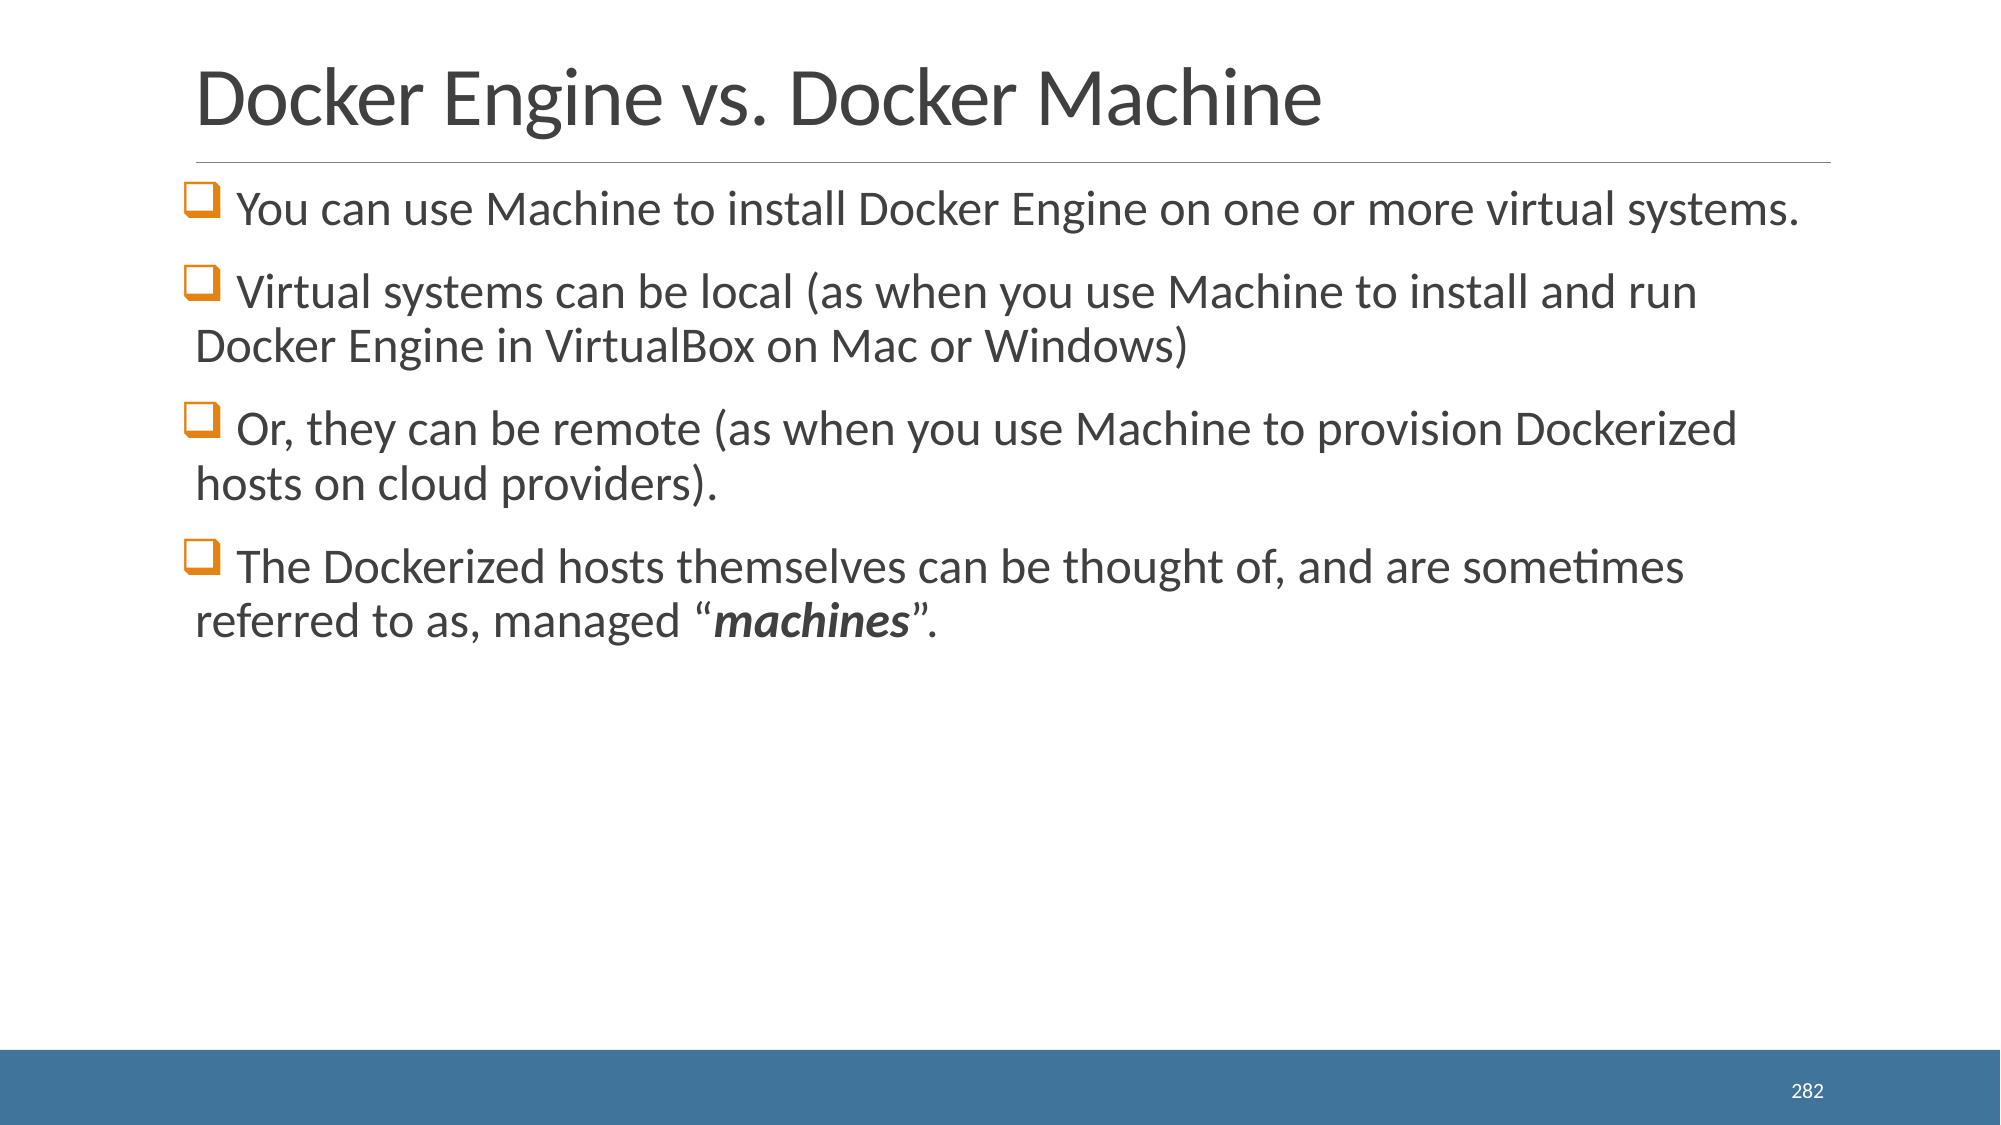

# Docker Engine vs. Docker Machine
 You can use Machine to install Docker Engine on one or more virtual systems.
 Virtual systems can be local (as when you use Machine to install and run Docker Engine in VirtualBox on Mac or Windows)
 Or, they can be remote (as when you use Machine to provision Dockerized hosts on cloud providers).
 The Dockerized hosts themselves can be thought of, and are sometimes referred to as, managed “machines”.

282